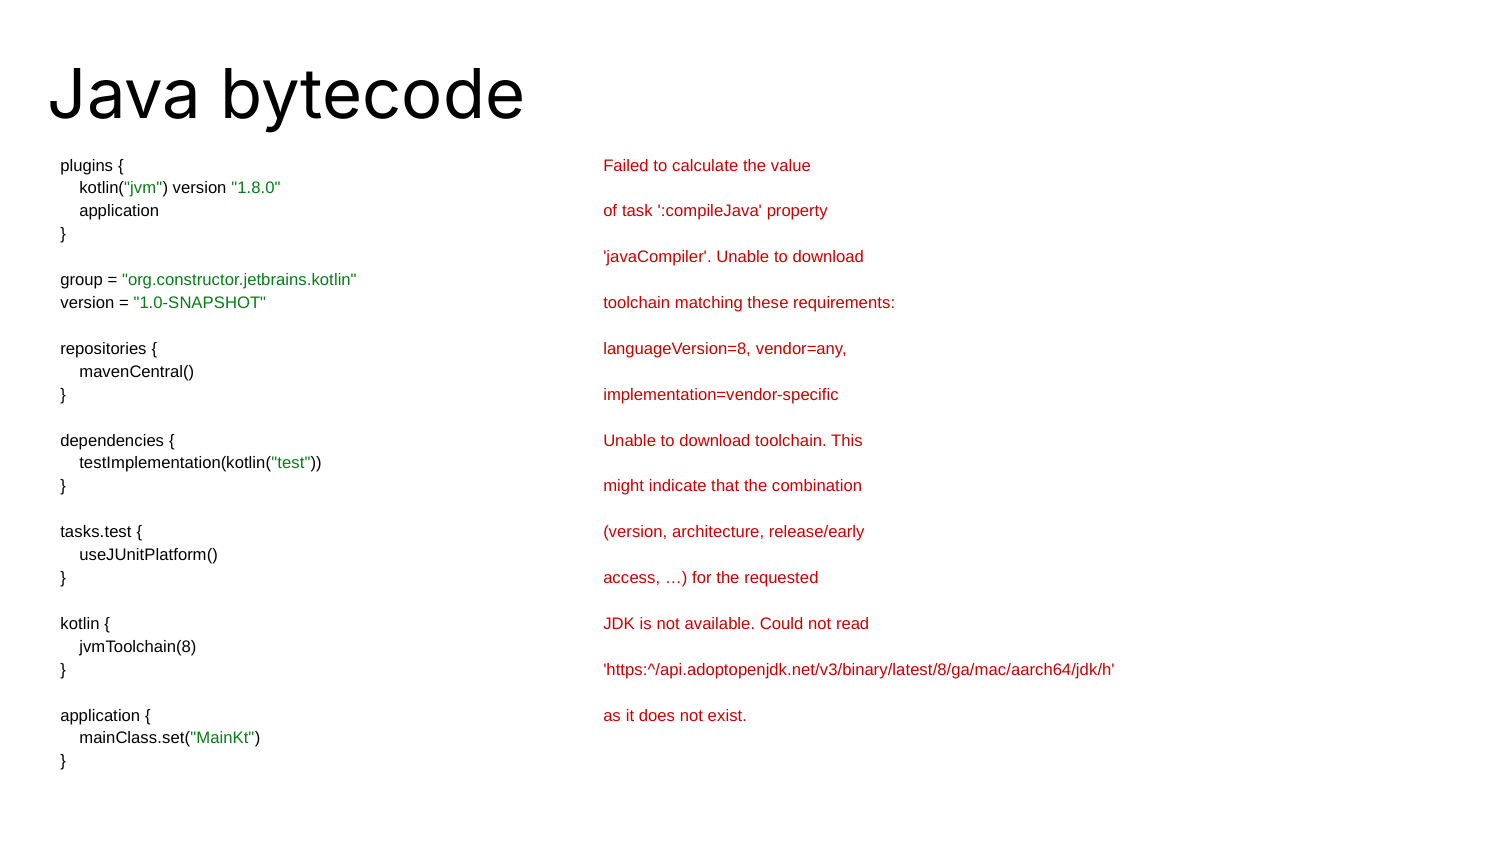

# Java bytecode
plugins {
    kotlin("jvm") version "1.8.0"
    application
}

group = "org.constructor.jetbrains.kotlin"
version = "1.0-SNAPSHOT"

repositories {
    mavenCentral()
}

dependencies {
    testImplementation(kotlin("test"))
}

tasks.test {
    useJUnitPlatform()
}

kotlin {
    jvmToolchain(8)
}

application {
    mainClass.set("MainKt")
}

Failed to calculate the value

of task ':compileJava' property

'javaCompiler'. Unable to download

toolchain matching these requirements:

languageVersion=8, vendor=any,

implementation=vendor-specific

Unable to download toolchain. This

might indicate that the combination

(version, architecture, release/early

access, …) for the requested

JDK is not available. Could not read

'https:^/api.adoptopenjdk.net/v3/binary/latest/8/ga/mac/aarch64/jdk/h'

as it does not exist.